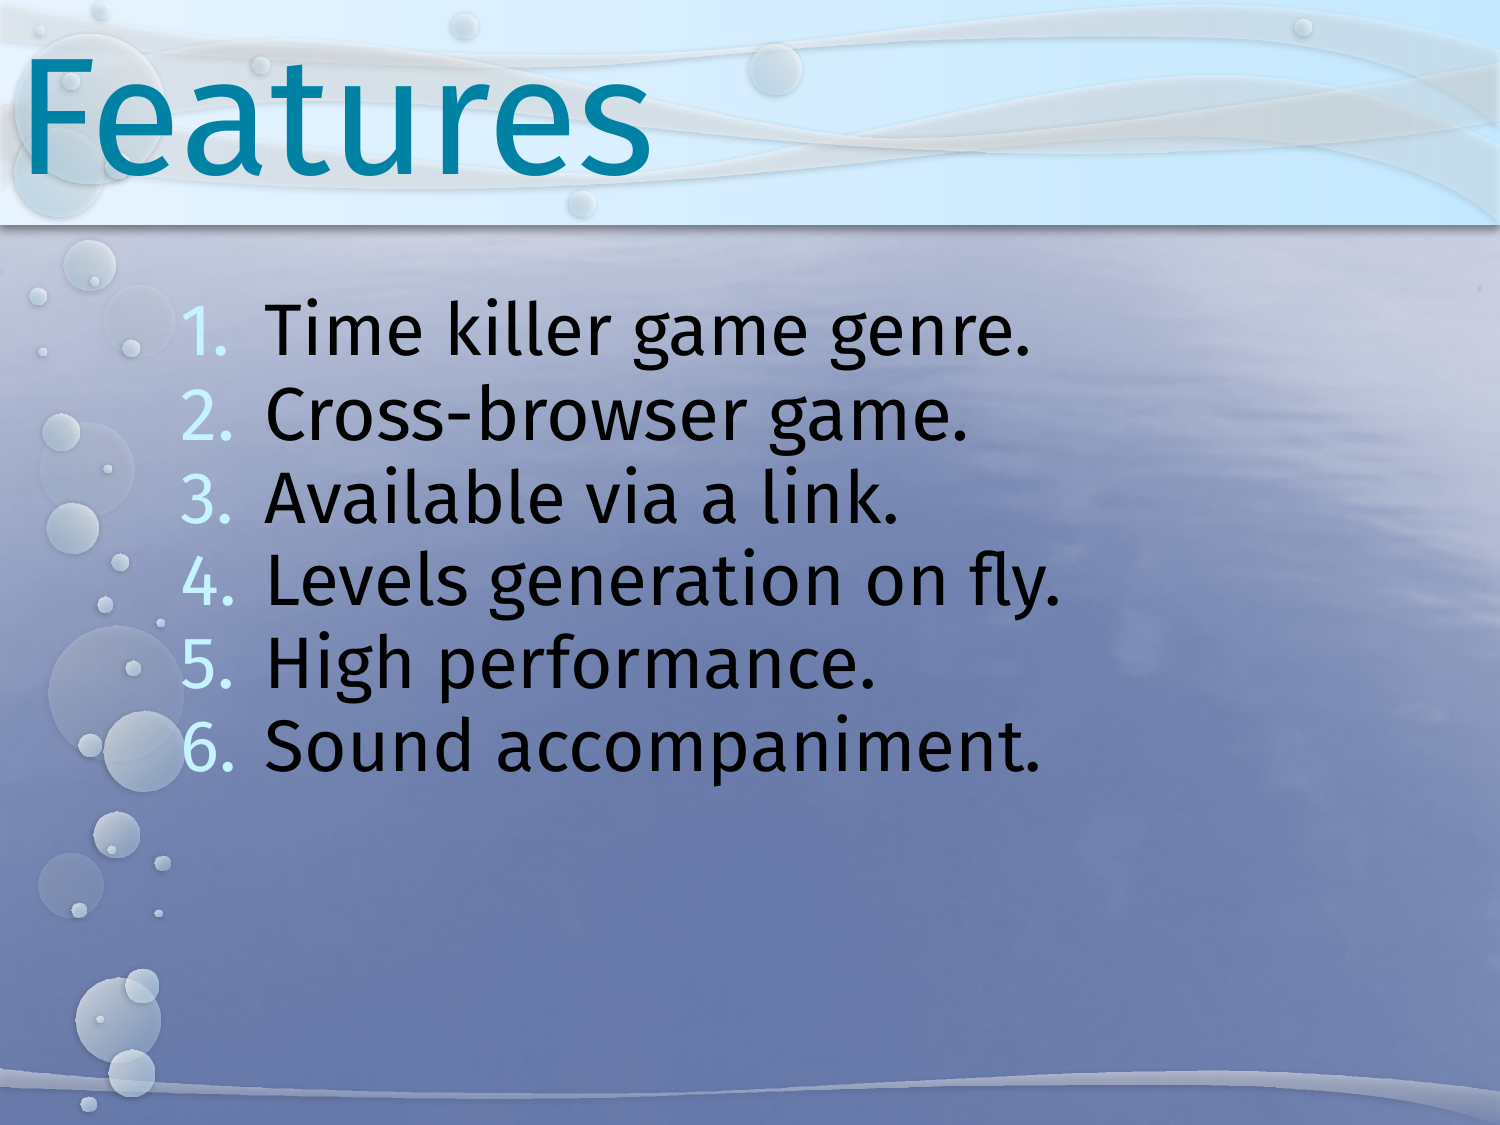

# Features
Time killer game genre.
Cross-browser game.
Available via a link.
Levels generation on fly.
High performance.
Sound accompaniment.